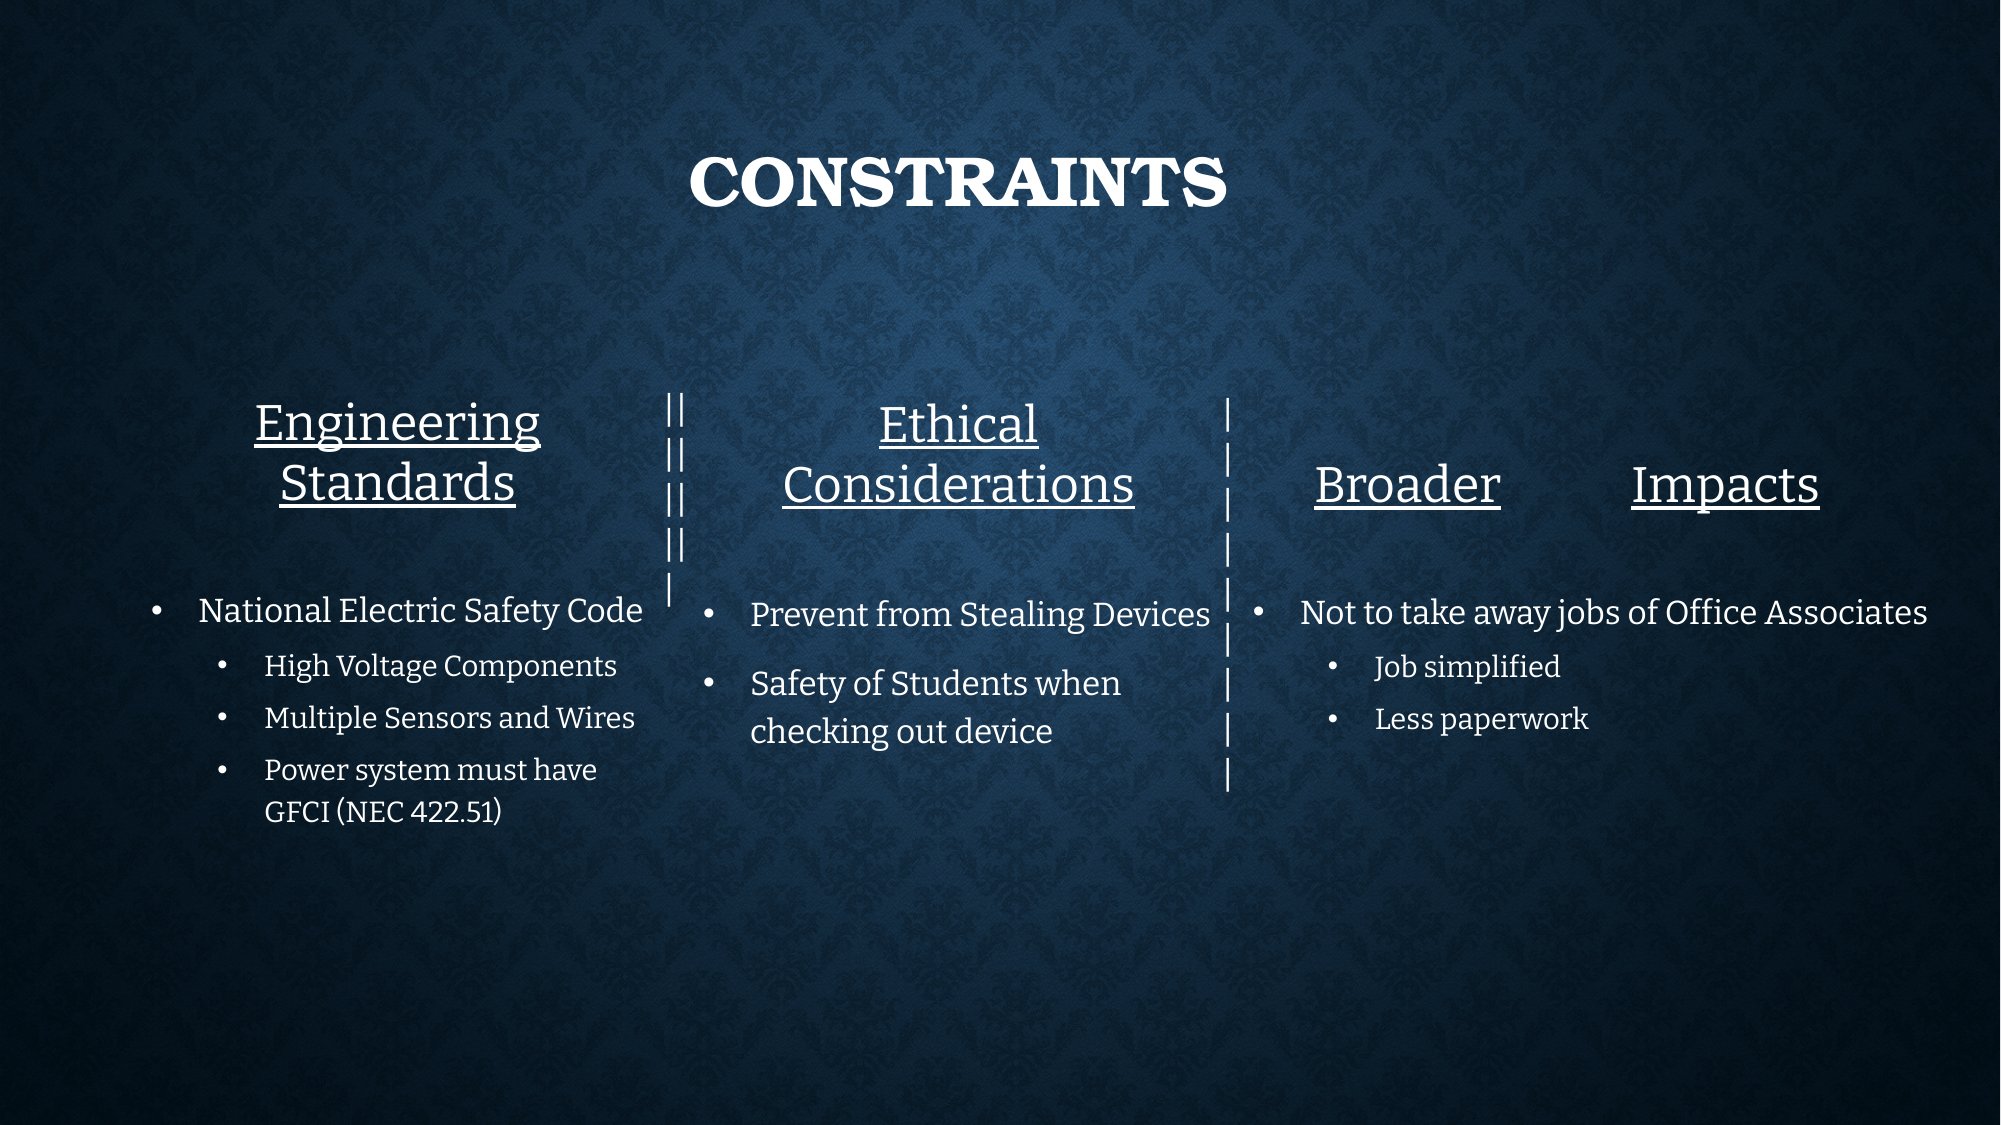

# Constraints
|||||||||
Engineering Standards
|
|
|
|
|
|
|
|
|
Ethical Considerations
Broader             Impacts

Prevent from Stealing Devices
Safety of Students when checking out device

National Electric Safety Code
High Voltage Components
Multiple Sensors and Wires
Power system must have GFCI (NEC 422.51)

Not to take away jobs of Office Associates
Job simplified
Less paperwork